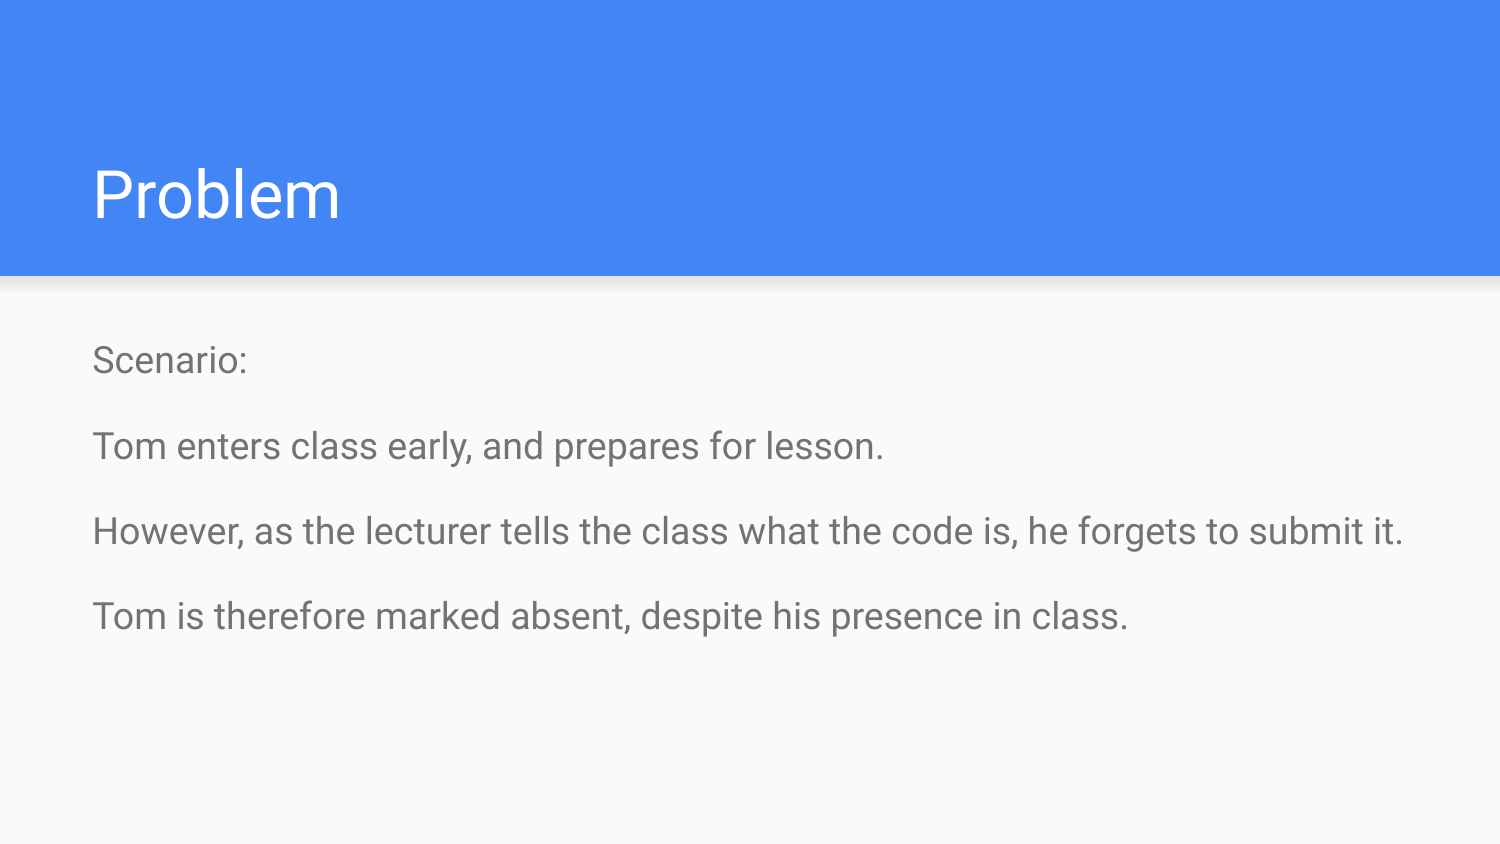

# Problem
Scenario:
Tom enters class early, and prepares for lesson.
However, as the lecturer tells the class what the code is, he forgets to submit it.
Tom is therefore marked absent, despite his presence in class.